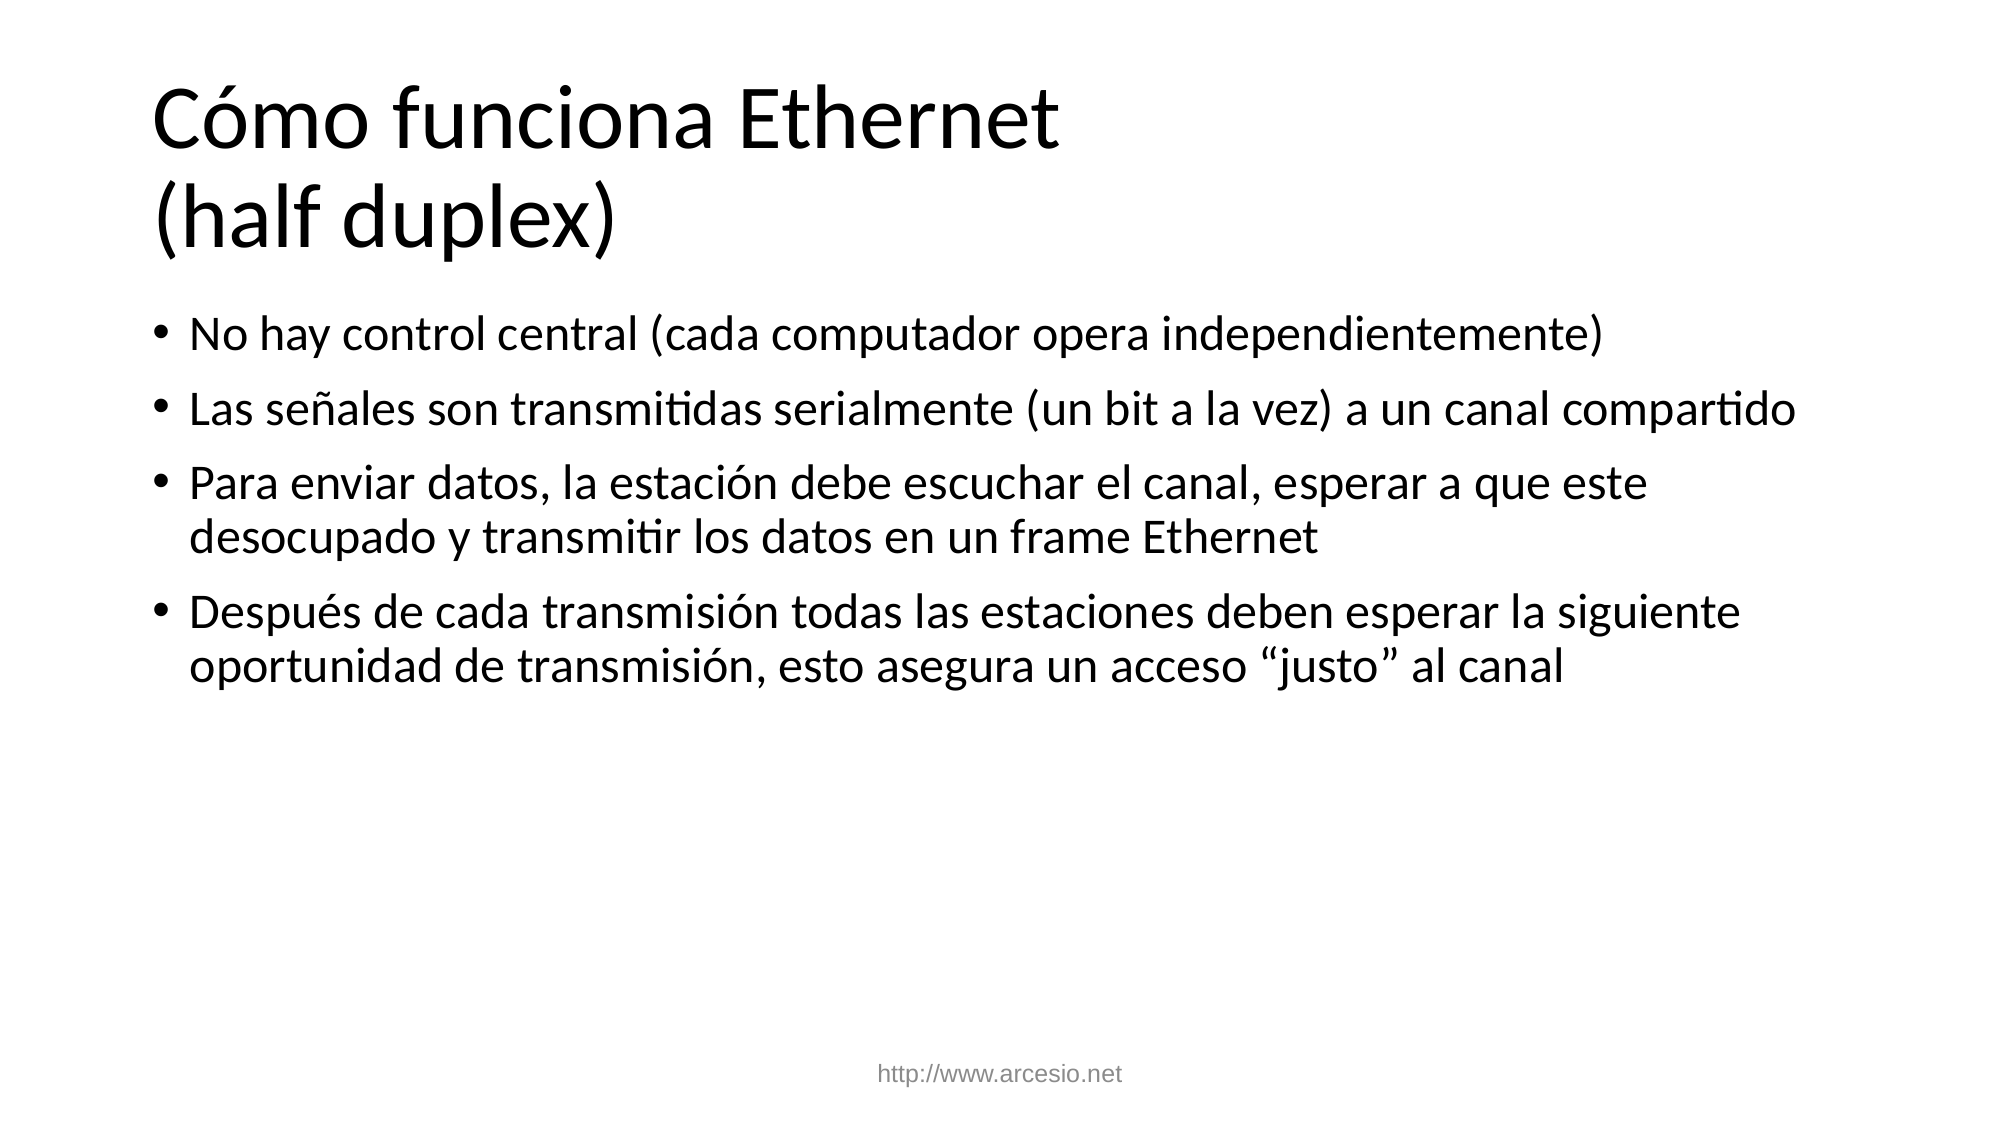

# Cómo funciona Ethernet (half duplex)
No hay control central (cada computador opera independientemente)
Las señales son transmitidas serialmente (un bit a la vez) a un canal compartido
Para enviar datos, la estación debe escuchar el canal, esperar a que este desocupado y transmitir los datos en un frame Ethernet
Después de cada transmisión todas las estaciones deben esperar la siguiente oportunidad de transmisión, esto asegura un acceso “justo” al canal
http://www.arcesio.net